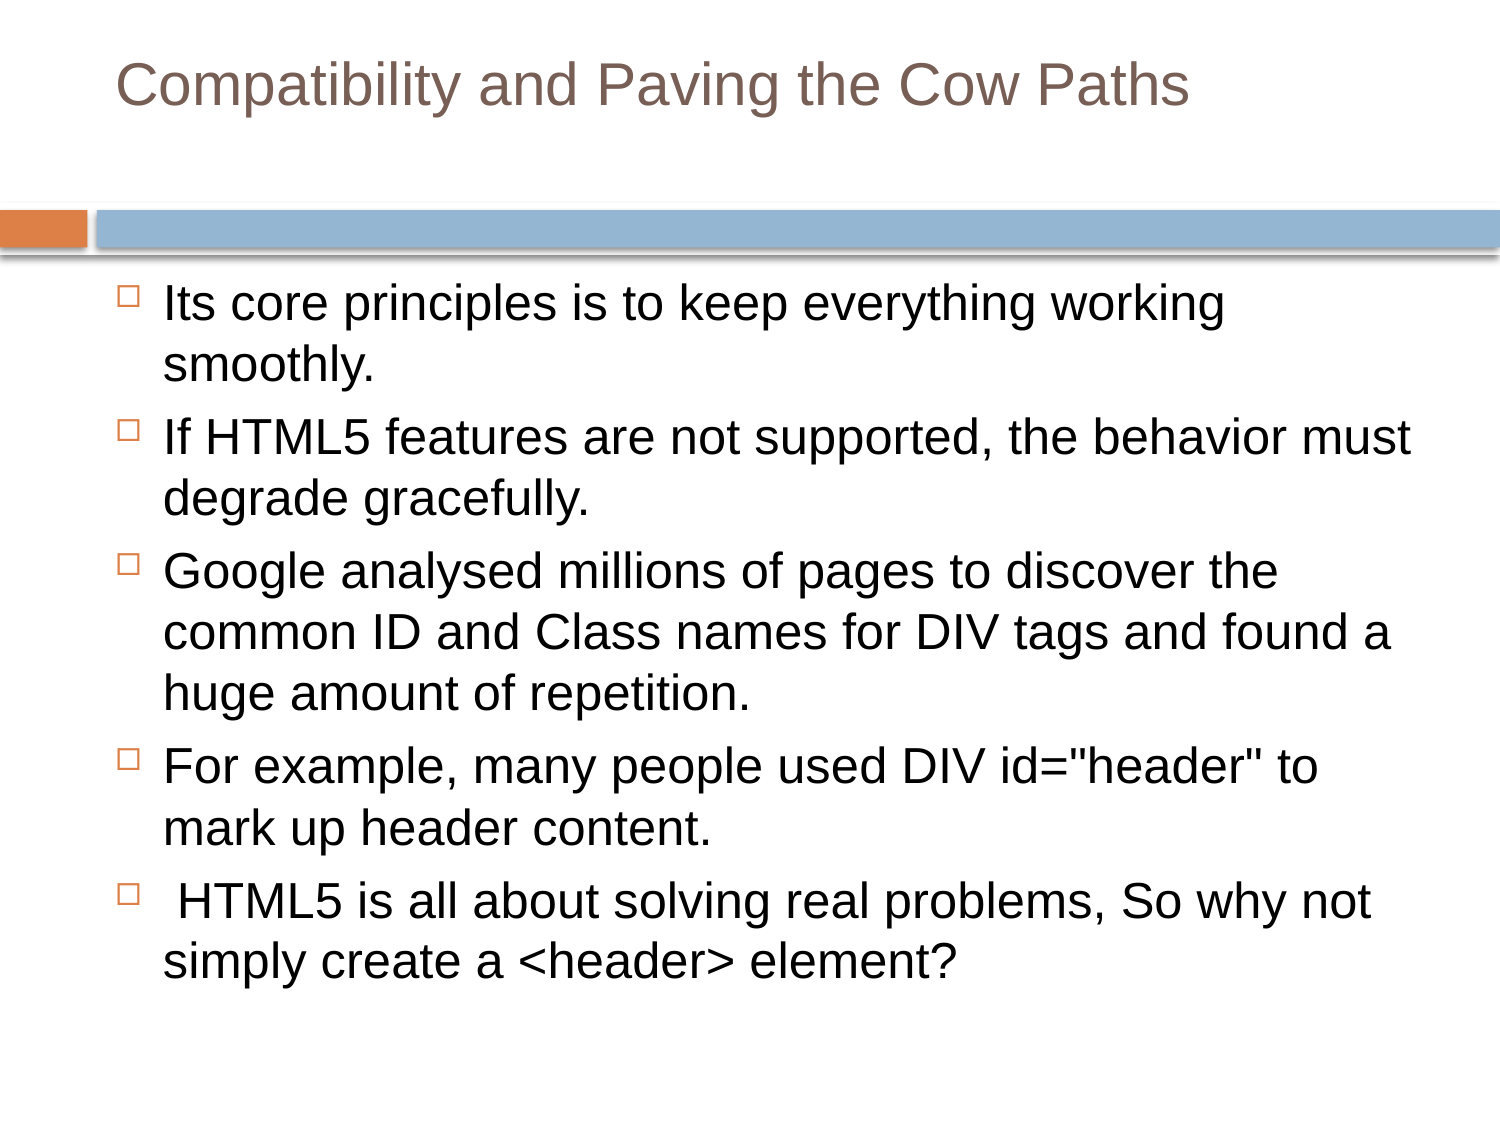

# Compatibility and Paving the Cow Paths
Its core principles is to keep everything working smoothly.
If HTML5 features are not supported, the behavior must degrade gracefully.
Google analysed millions of pages to discover the common ID and Class names for DIV tags and found a huge amount of repetition.
For example, many people used DIV id="header" to mark up header content.
 HTML5 is all about solving real problems, So why not simply create a <header> element?